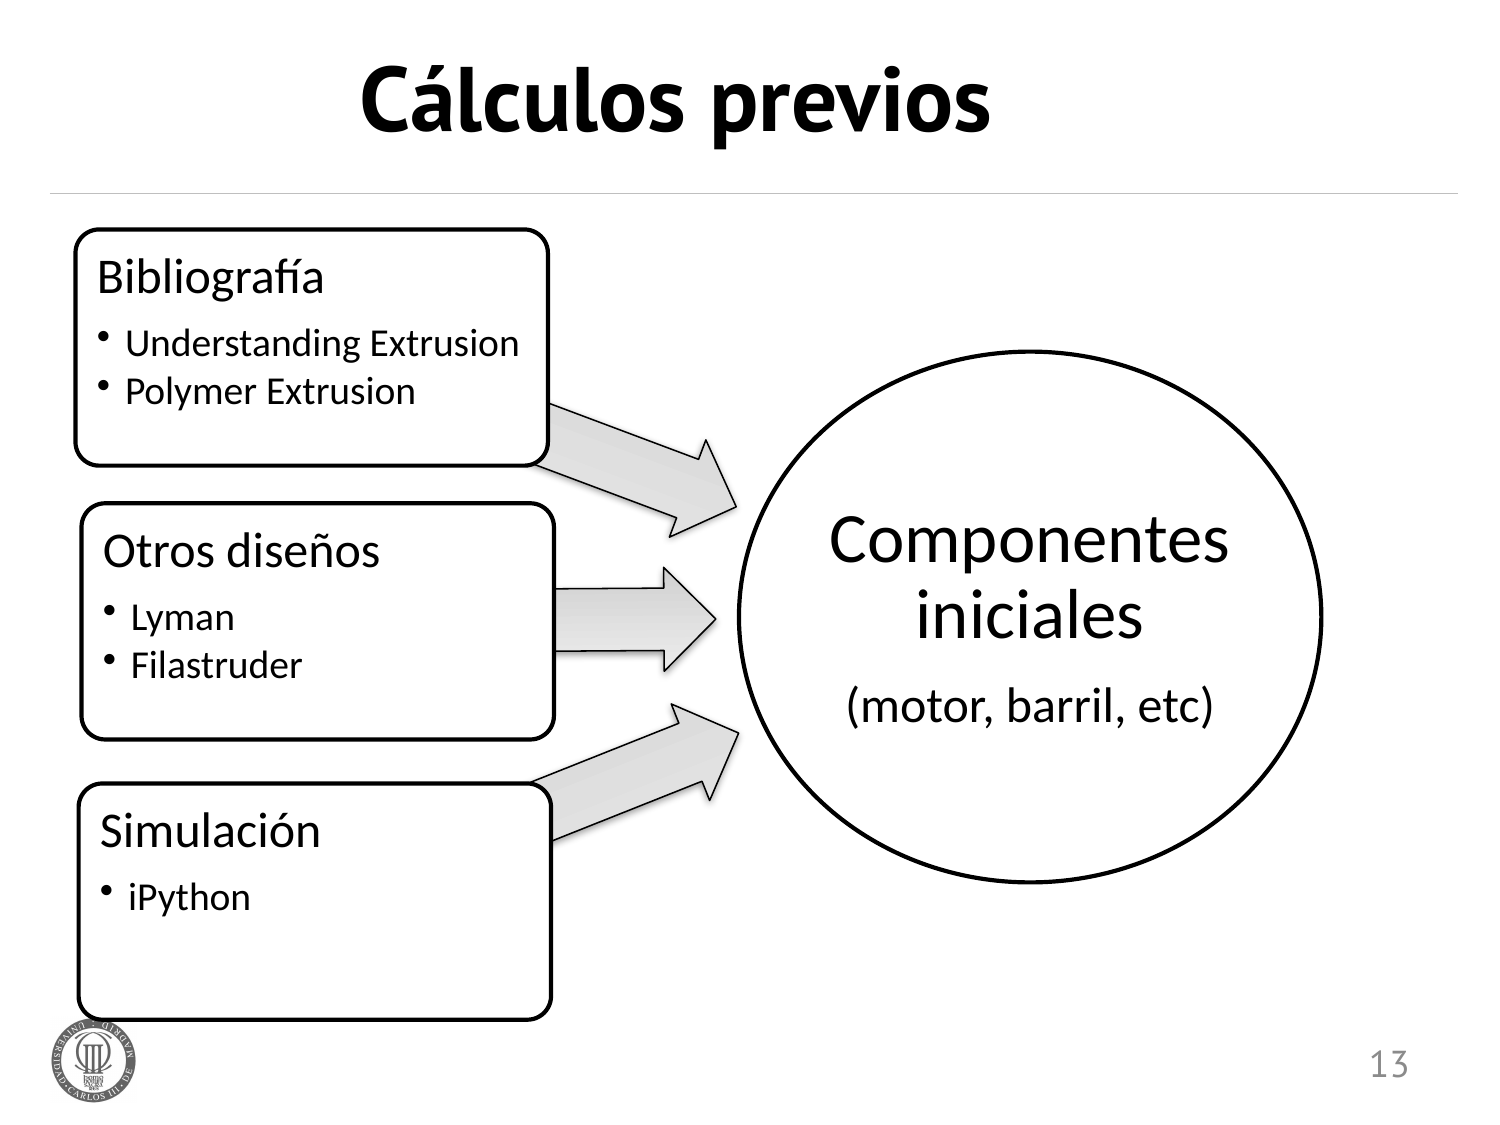

# Cálculos previos
Componentes iniciales
(motor, barril, etc)
Otros diseños
Lyman
Filastruder
Bibliografía
Understanding Extrusion
Polymer Extrusion
Simulación
iPython
13